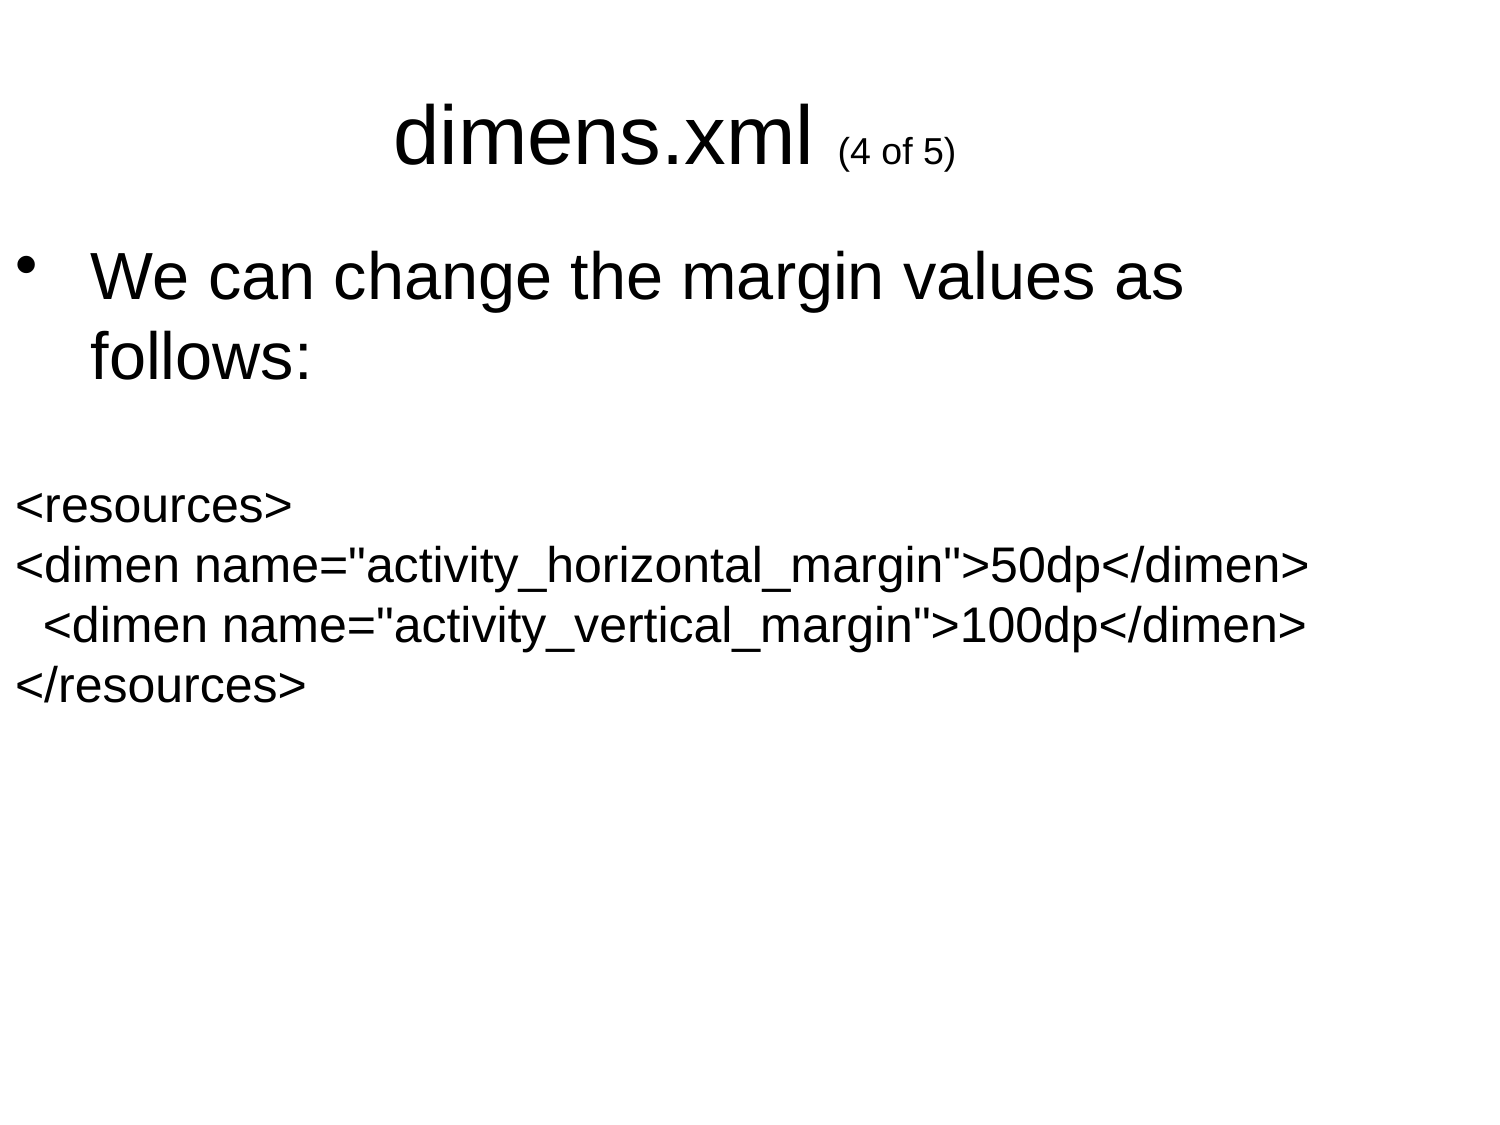

dimens.xml (4 of 5)
We can change the margin values as follows:

<resources>
<dimen name="activity_horizontal_margin">50dp</dimen>
  <dimen name="activity_vertical_margin">100dp</dimen>
</resources>